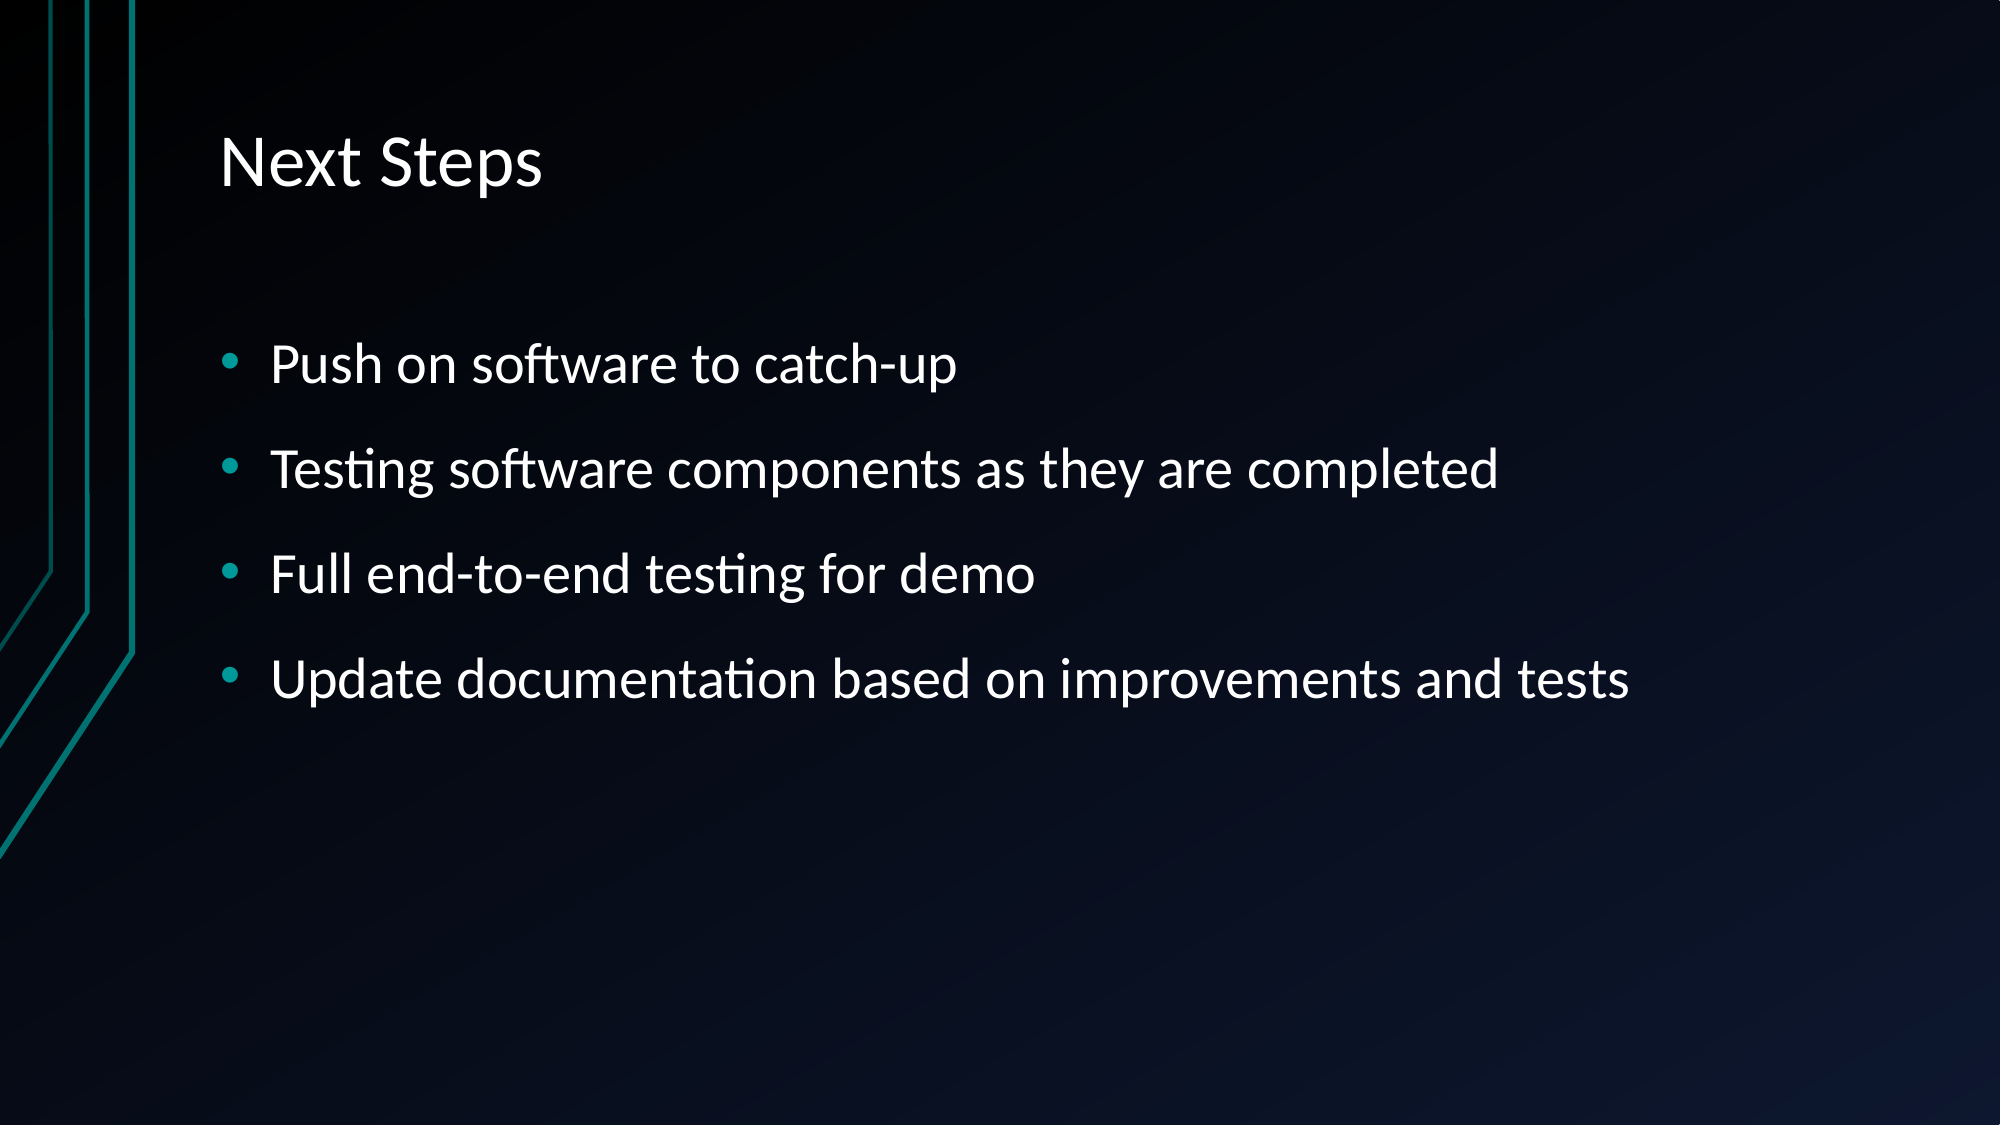

# Next Steps
Push on software to catch-up
Testing software components as they are completed
Full end-to-end testing for demo
Update documentation based on improvements and tests